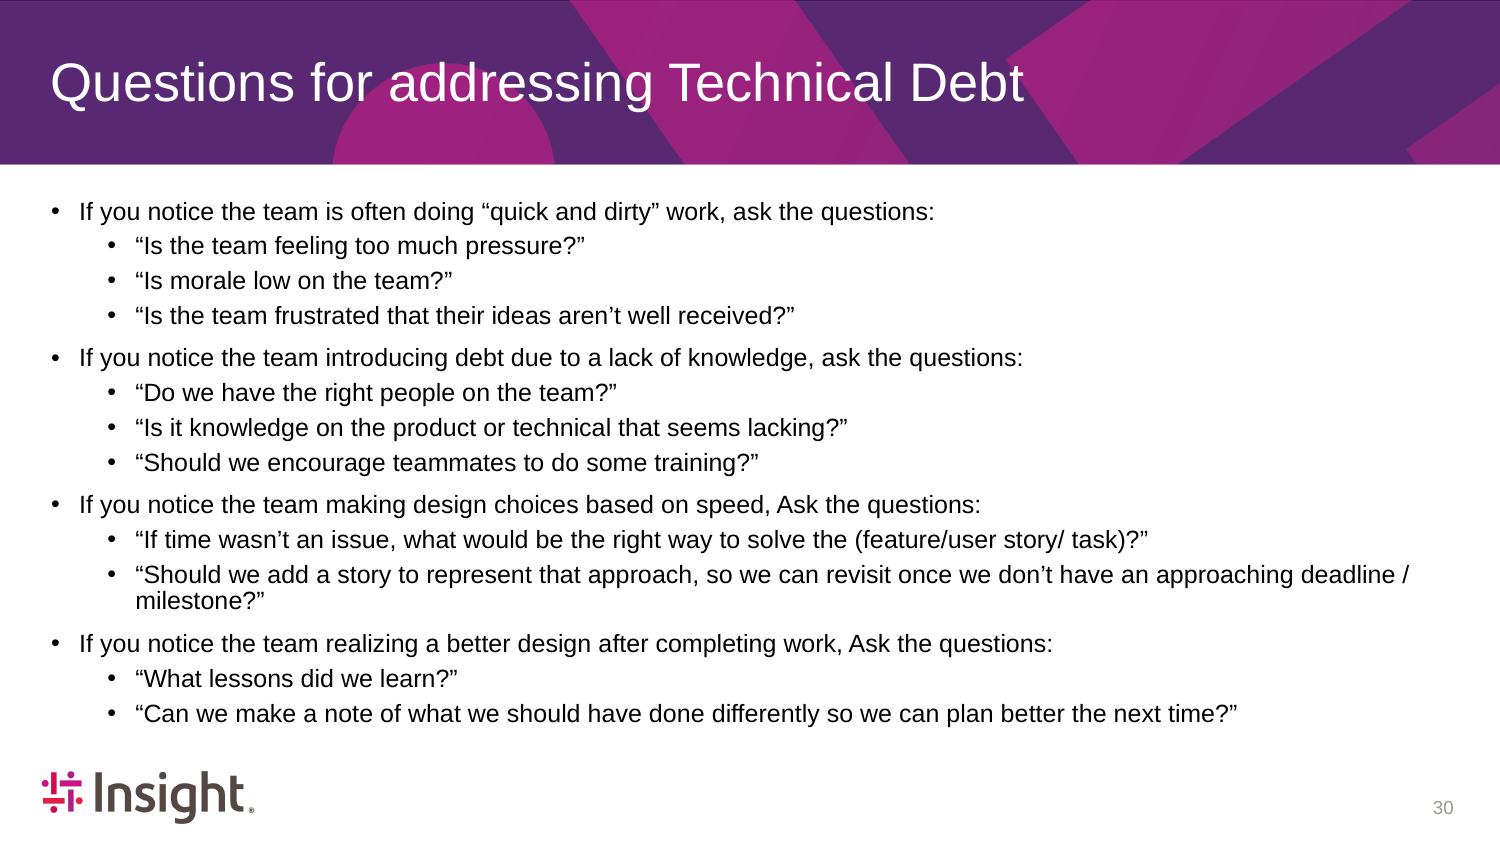

# Questions for addressing Technical Debt
If you notice the team is often doing “quick and dirty” work, ask the questions:
“Is the team feeling too much pressure?”
“Is morale low on the team?”
“Is the team frustrated that their ideas aren’t well received?”
If you notice the team introducing debt due to a lack of knowledge, ask the questions:
“Do we have the right people on the team?”
“Is it knowledge on the product or technical that seems lacking?”
“Should we encourage teammates to do some training?”
If you notice the team making design choices based on speed, Ask the questions:
“If time wasn’t an issue, what would be the right way to solve the (feature/user story/ task)?”
“Should we add a story to represent that approach, so we can revisit once we don’t have an approaching deadline / milestone?”
If you notice the team realizing a better design after completing work, Ask the questions:
“What lessons did we learn?”
“Can we make a note of what we should have done differently so we can plan better the next time?”